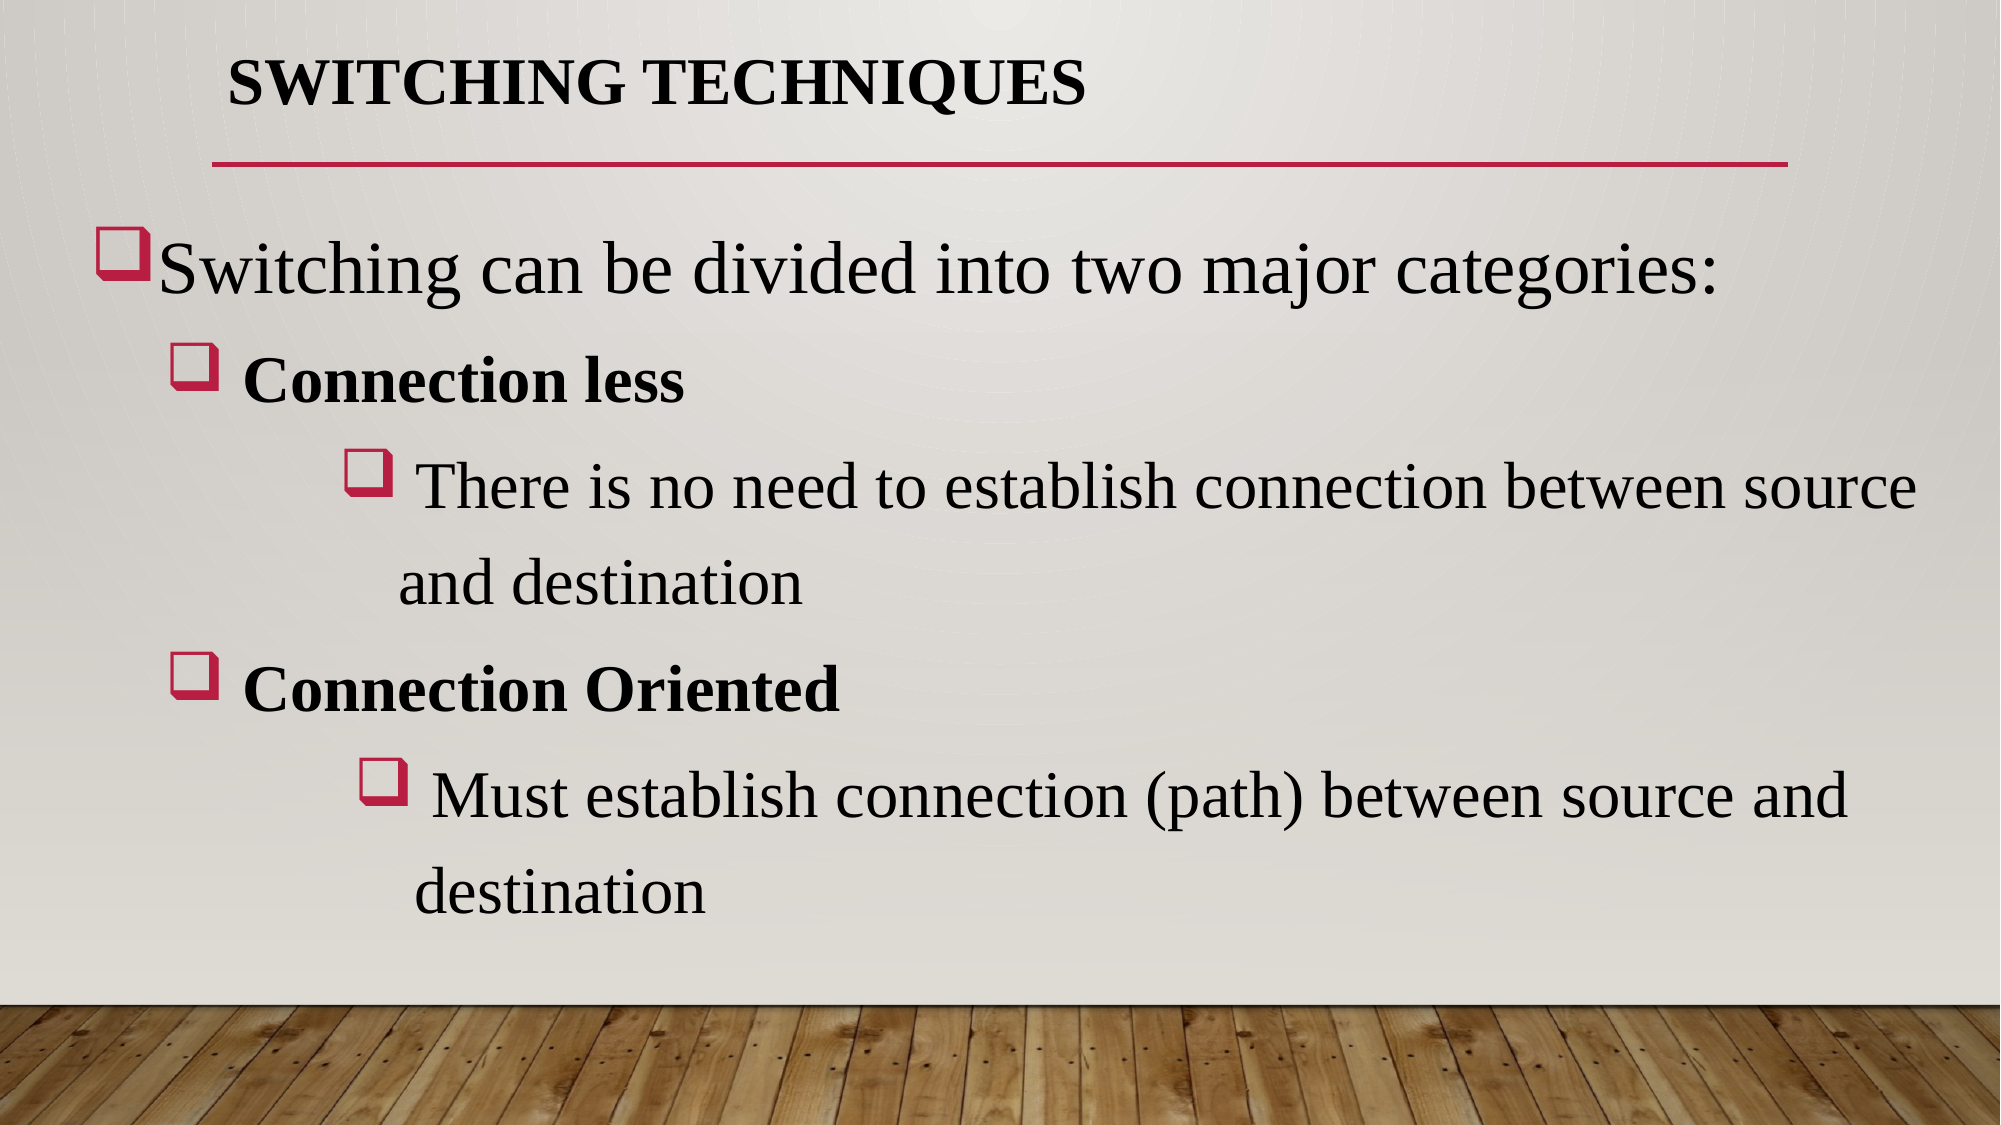

# SWITCHING TECHNIQUES
Switching can be divided into two major categories:
 Connection less
 There is no need to establish connection between source and destination
 Connection Oriented
 Must establish connection (path) between source and destination